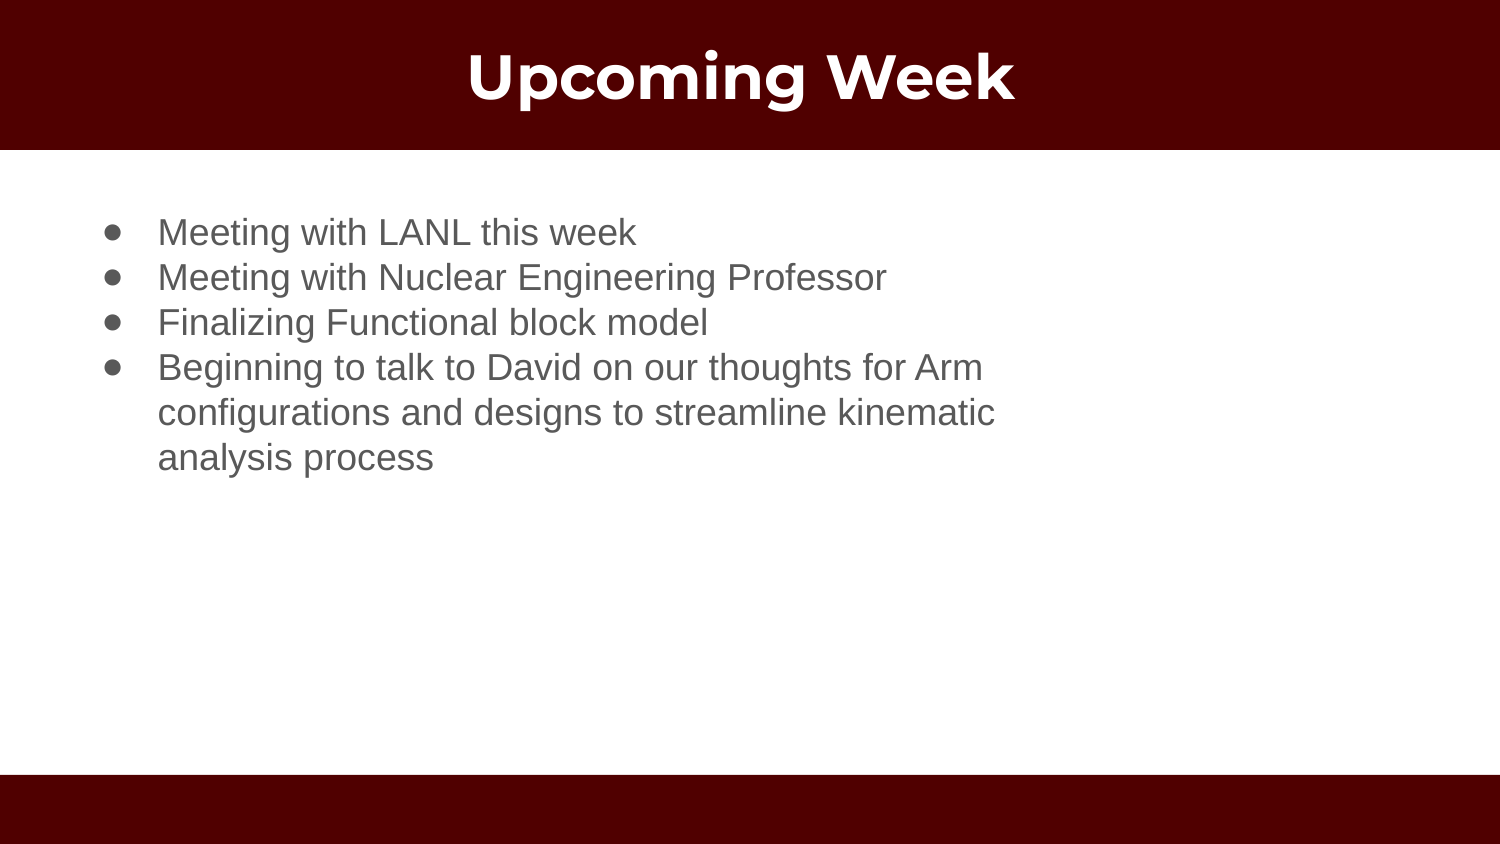

# Upcoming Week
Meeting with LANL this week
Meeting with Nuclear Engineering Professor
Finalizing Functional block model
Beginning to talk to David on our thoughts for Arm configurations and designs to streamline kinematic analysis process